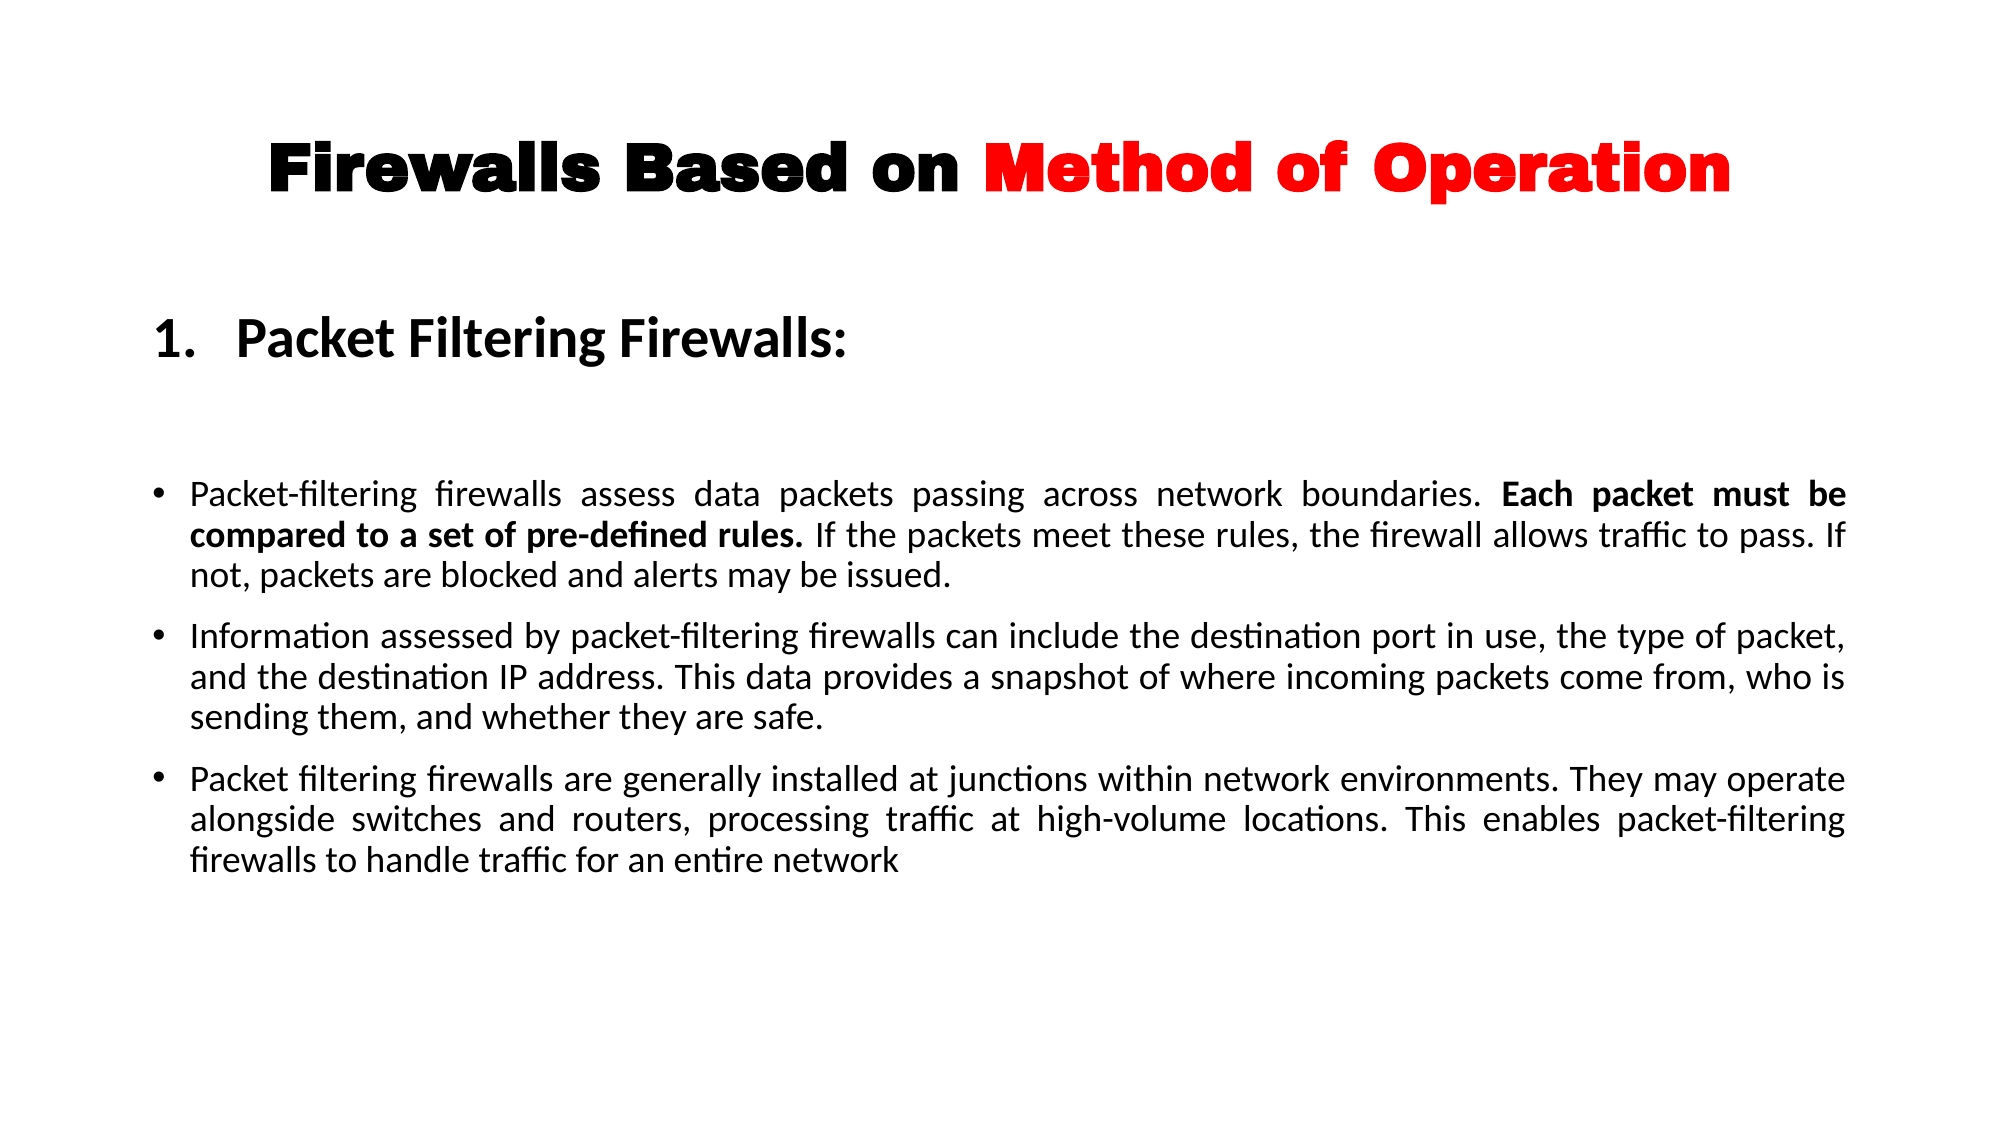

# Firewalls Based on Method of Operation
Packet Filtering Firewalls:

Packet-filtering firewalls assess data packets passing across network boundaries. Each packet must be compared to a set of pre-defined rules. If the packets meet these rules, the firewall allows traffic to pass. If not, packets are blocked and alerts may be issued.
Information assessed by packet-filtering firewalls can include the destination port in use, the type of packet, and the destination IP address. This data provides a snapshot of where incoming packets come from, who is sending them, and whether they are safe.
Packet filtering firewalls are generally installed at junctions within network environments. They may operate alongside switches and routers, processing traffic at high-volume locations. This enables packet-filtering firewalls to handle traffic for an entire network